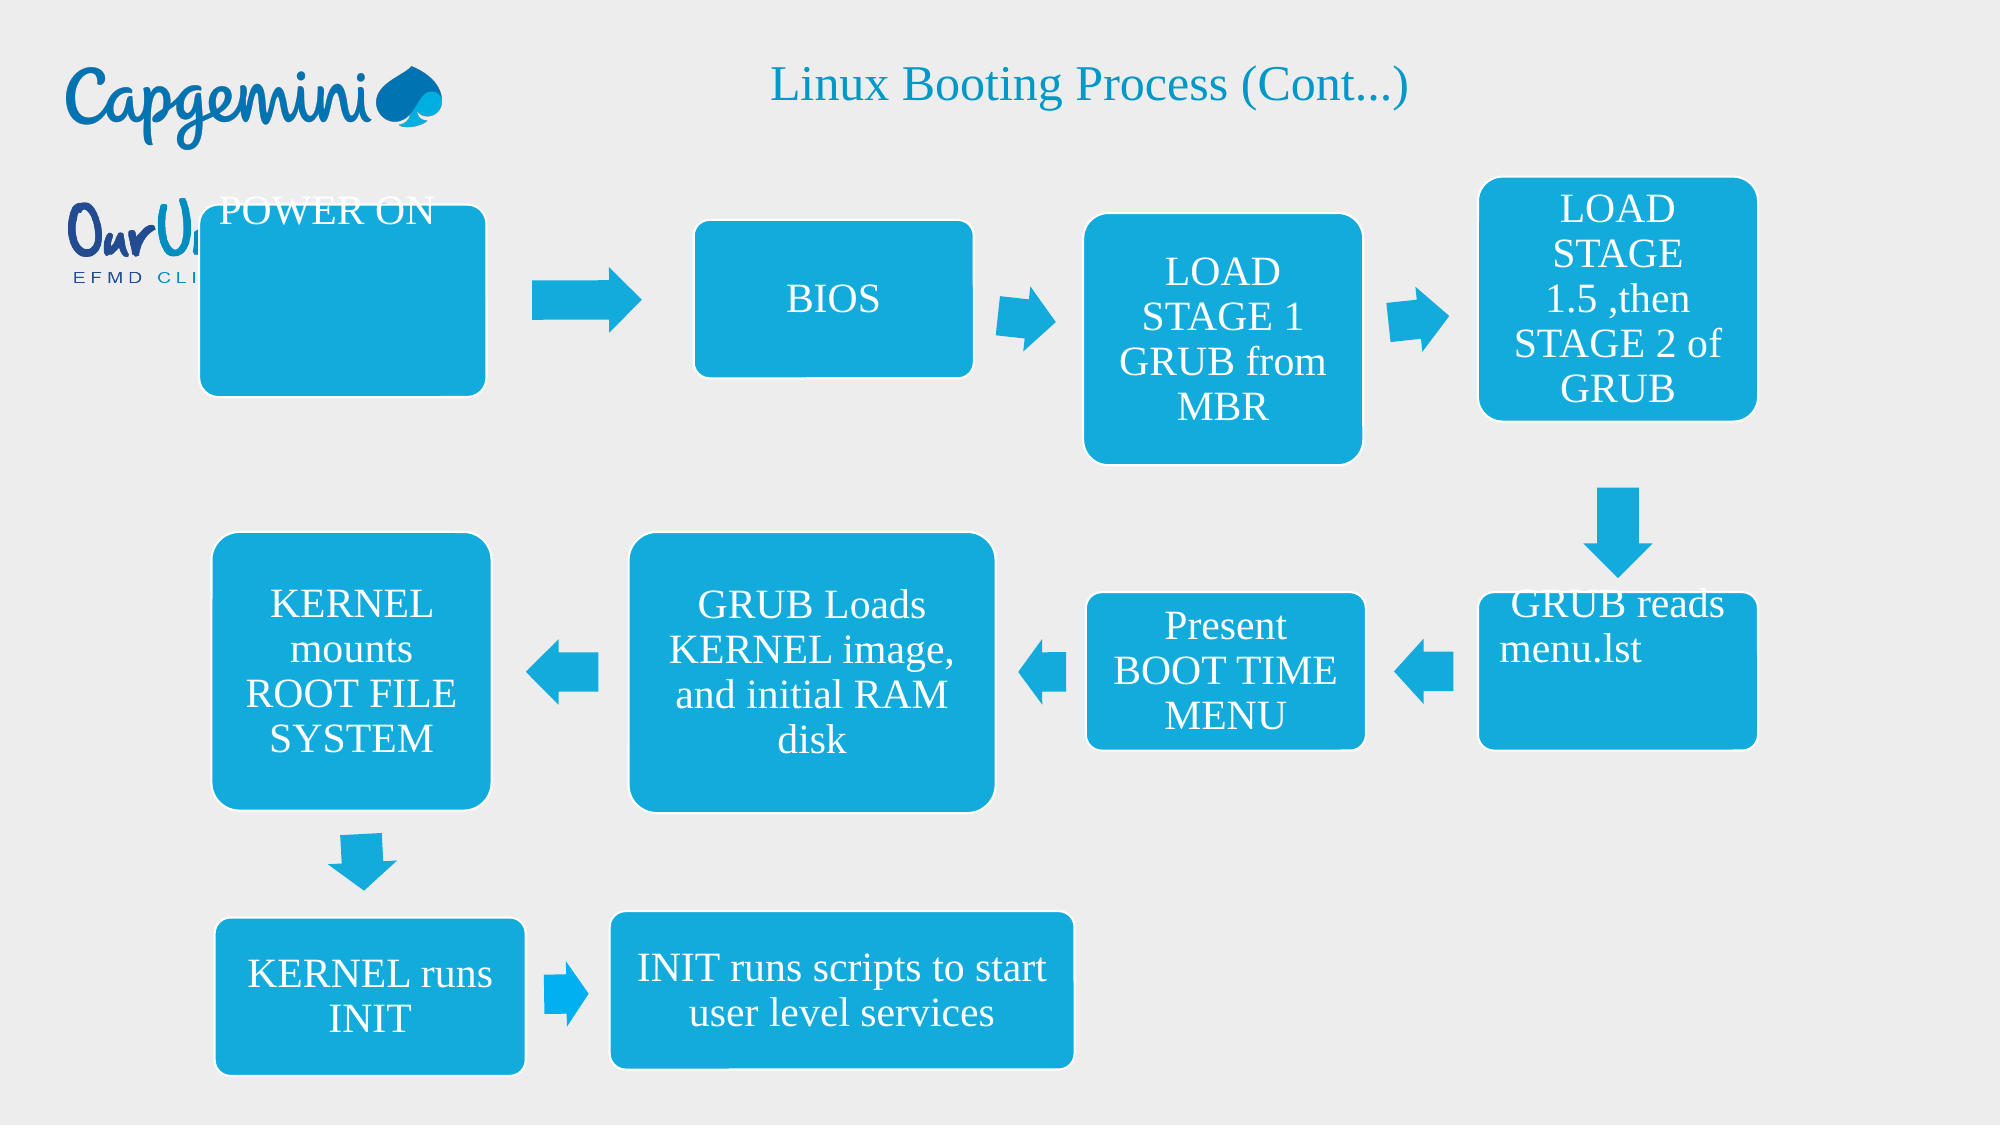

Linux Booting Process (Cont...)

LOAD STAGE 1.5 ,then STAGE 2 of GRUB

POWER ON

LOAD STAGE 1 GRUB from MBR
BIOS

KERNEL mounts ROOT FILE SYSTEM
GRUB Loads KERNEL image, and initial RAM disk

Present BOOT TIME MENU
GRUB reads menu.lst

INIT runs scripts to start user level services

KERNEL runs INIT